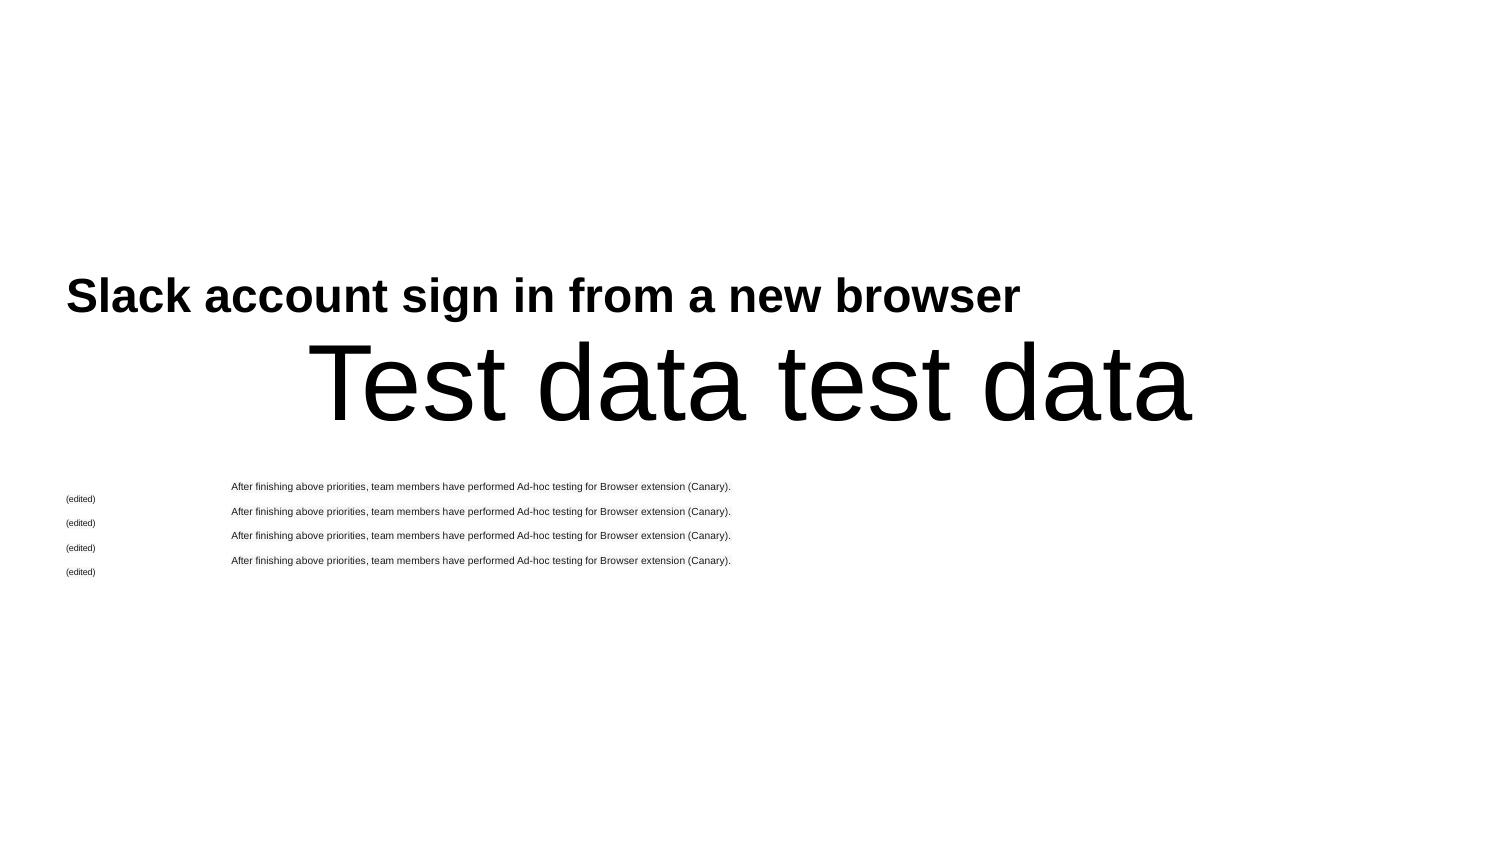

# Slack account sign in from a new browser
Test data test data
After finishing above priorities, team members have performed Ad-hoc testing for Browser extension (Canary).
(edited)
After finishing above priorities, team members have performed Ad-hoc testing for Browser extension (Canary).
(edited)
After finishing above priorities, team members have performed Ad-hoc testing for Browser extension (Canary).
(edited)
After finishing above priorities, team members have performed Ad-hoc testing for Browser extension (Canary).
(edited)